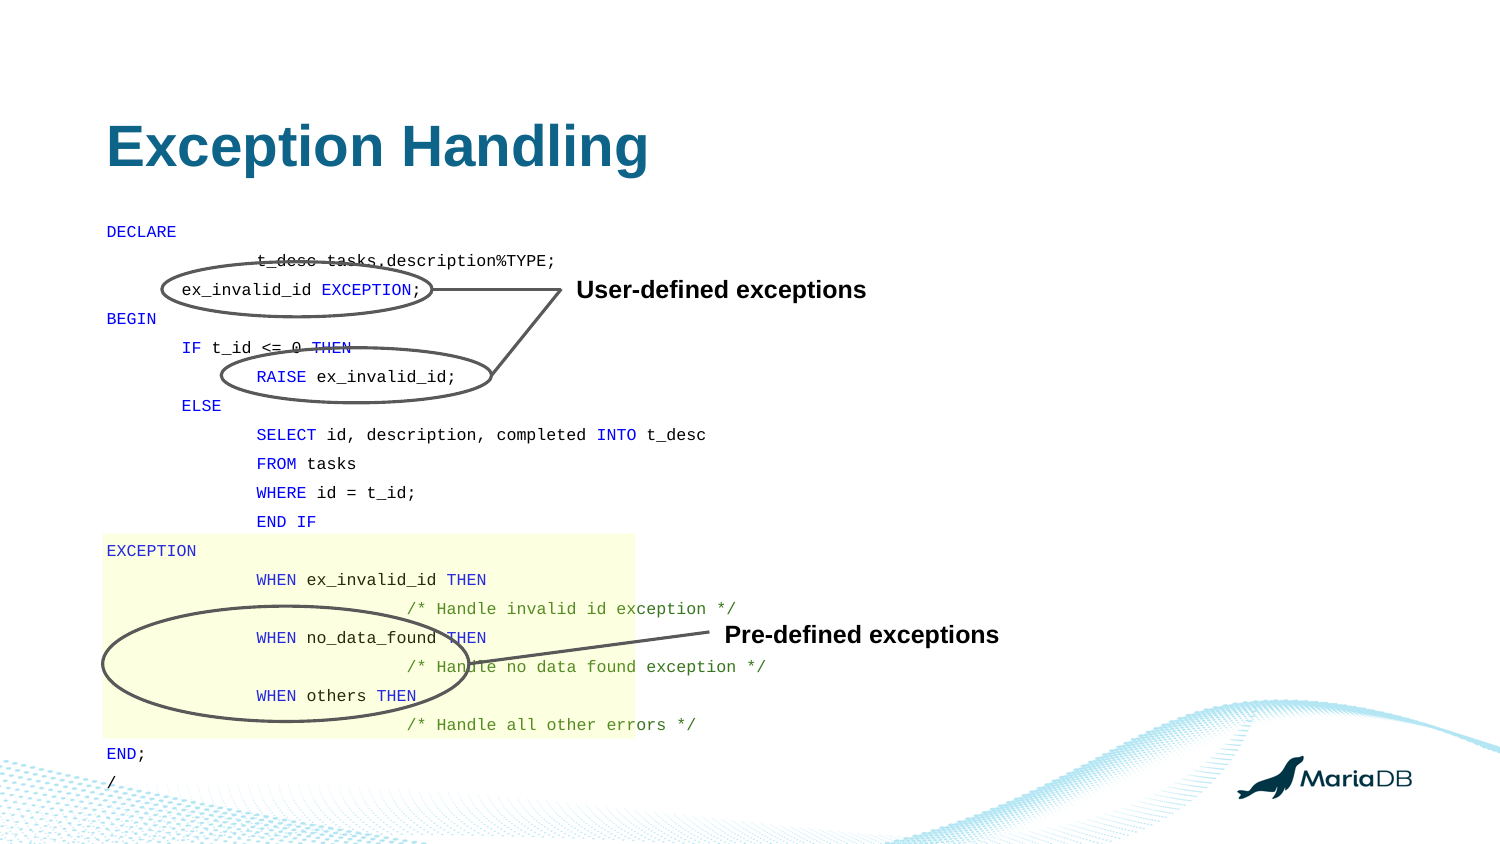

Exception Handling
DECLARE
	t_desc tasks.description%TYPE;
ex_invalid_id EXCEPTION;
BEGIN
IF t_id <= 0 THEN
	RAISE ex_invalid_id;
ELSE
	SELECT id, description, completed INTO t_desc
	FROM tasks
	WHERE id = t_id;
	END IF
EXCEPTION
	WHEN ex_invalid_id THEN
		/* Handle invalid id exception */
	WHEN no_data_found THEN
		/* Handle no data found exception */
	WHEN others THEN
		/* Handle all other errors */
END;
/

User-defined exceptions

Pre-defined exceptions